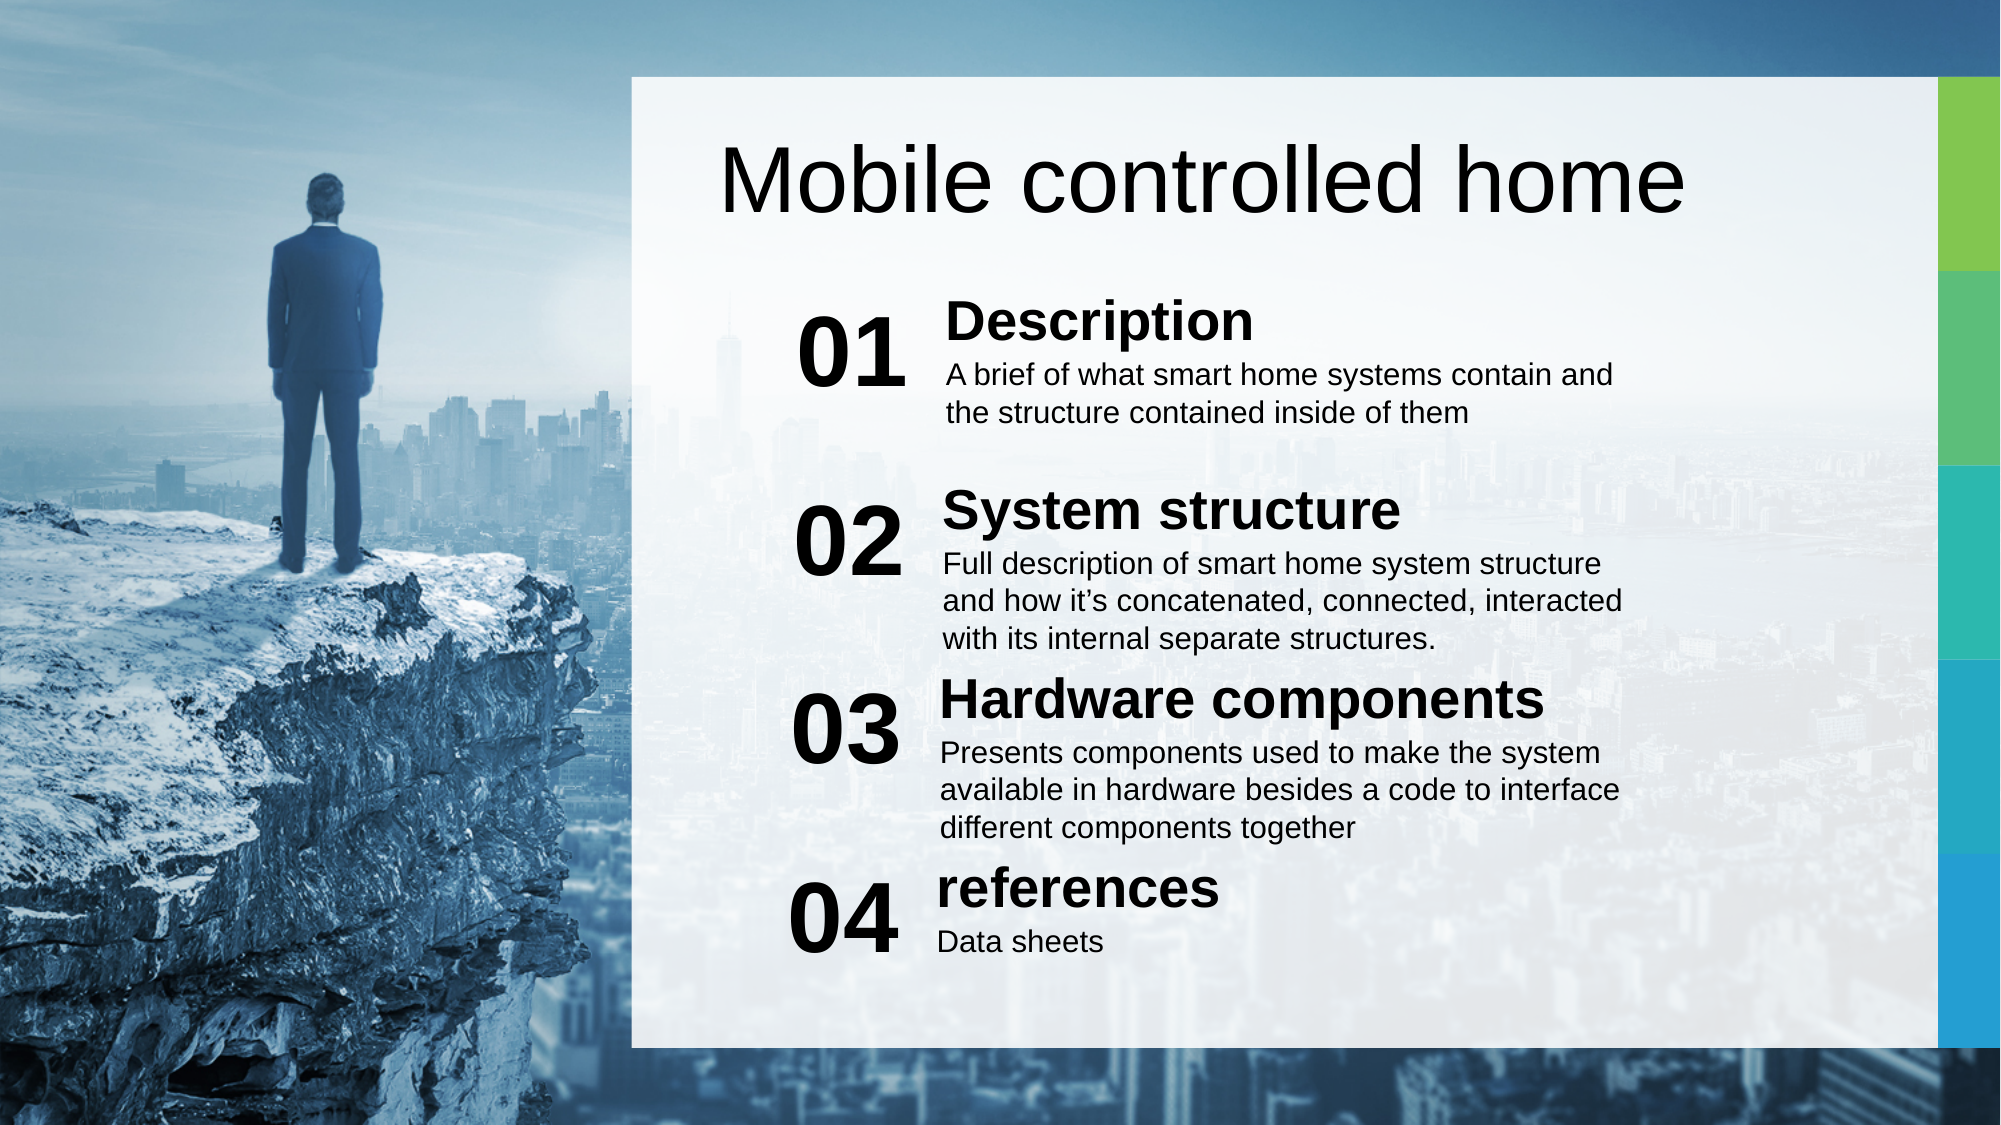

Mobile controlled home
Description
01
A brief of what smart home systems contain and the structure contained inside of them
System structure
Full description of smart home system structure and how it’s concatenated, connected, interacted with its internal separate structures.
02

Hardware components
Presents components used to make the system available in hardware besides a code to interface different components together
03
references
Data sheets
04